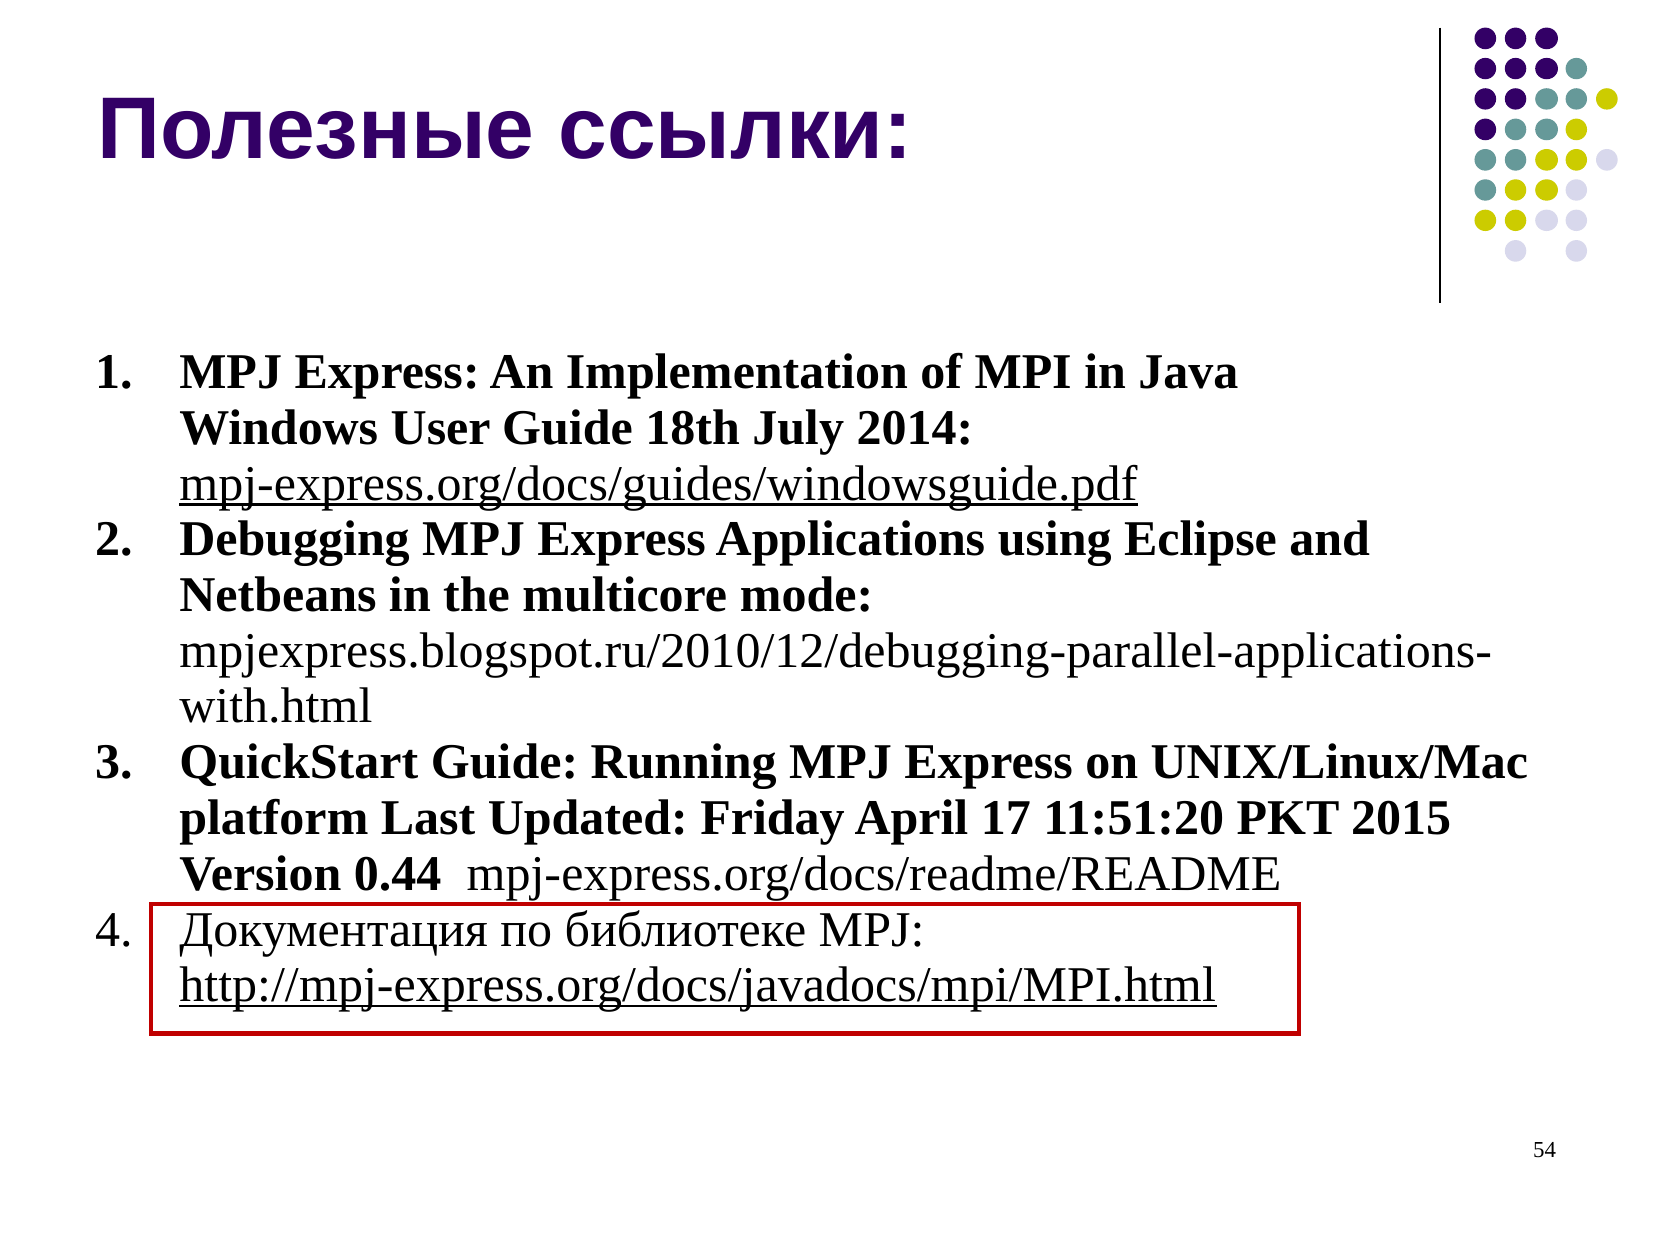

# Полезные ссылки:
MPJ Express: An Implementation of MPI in Java
Windows User Guide 18th July 2014:
mpj-express.org/docs/guides/windowsguide.pdf
Debugging MPJ Express Applications using Eclipse and Netbeans in the multicore mode: mpjexpress.blogspot.ru/2010/12/debugging-parallel-applications-with.html
QuickStart Guide: Running MPJ Express on UNIX/Linux/Mac platform Last Updated: Friday April 17 11:51:20 PKT 2015 Version 0.44  mpj-express.org/docs/readme/README
Документация по библиотеке MPJ:                                 http://mpj-express.org/docs/javadocs/mpi/MPI.html

54